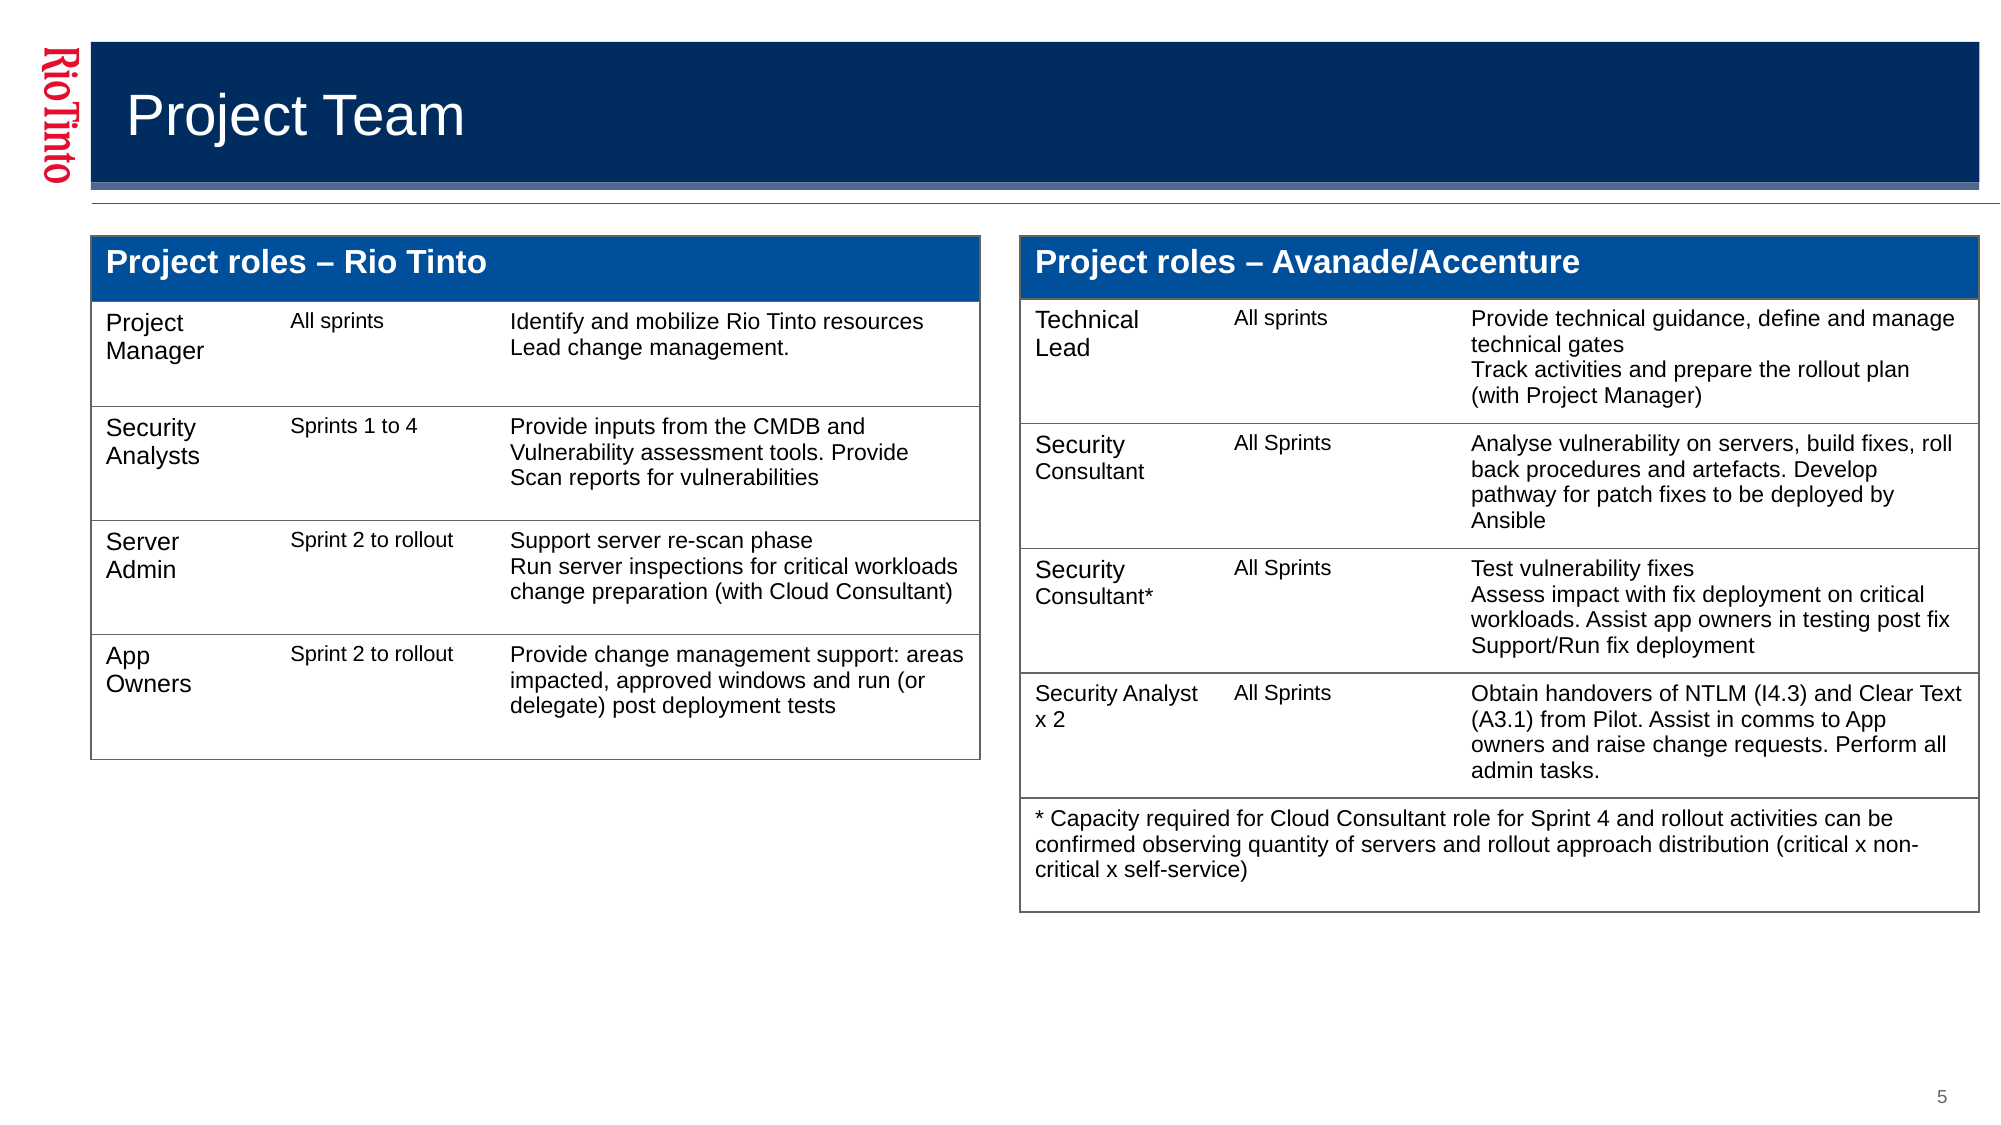

Project Team

| Project roles – Rio Tinto |  |  |
| --- | --- | --- |
| Project Manager | All sprints | Identify and mobilize Rio Tinto resources Lead change management. |
| Security Analysts | Sprints 1 to 4 | Provide inputs from the CMDB and Vulnerability assessment tools. Provide Scan reports for vulnerabilities |
| Server Admin | Sprint 2 to rollout | Support server re-scan phase Run server inspections for critical workloads change preparation (with Cloud Consultant) |
| App Owners | Sprint 2 to rollout | Provide change management support: areas impacted, approved windows and run (or delegate) post deployment tests |
| Project roles – Avanade/Accenture |  |  |
| --- | --- | --- |
| Technical Lead | All sprints | Provide technical guidance, define and manage technical gates Track activities and prepare the rollout plan (with Project Manager) |
| Security Consultant | All Sprints | Analyse vulnerability on servers, build fixes, roll back procedures and artefacts. Develop pathway for patch fixes to be deployed by Ansible |
| Security Consultant\* | All Sprints | Test vulnerability fixes Assess impact with fix deployment on critical workloads. Assist app owners in testing post fix Support/Run fix deployment |
| Security Analyst x 2 | All Sprints | Obtain handovers of NTLM (I4.3) and Clear Text (A3.1) from Pilot. Assist in comms to App owners and raise change requests. Perform all admin tasks. |
| \* Capacity required for Cloud Consultant role for Sprint 4 and rollout activities can be confirmed observing quantity of servers and rollout approach distribution (critical x non-critical x self-service) |  |  |
5